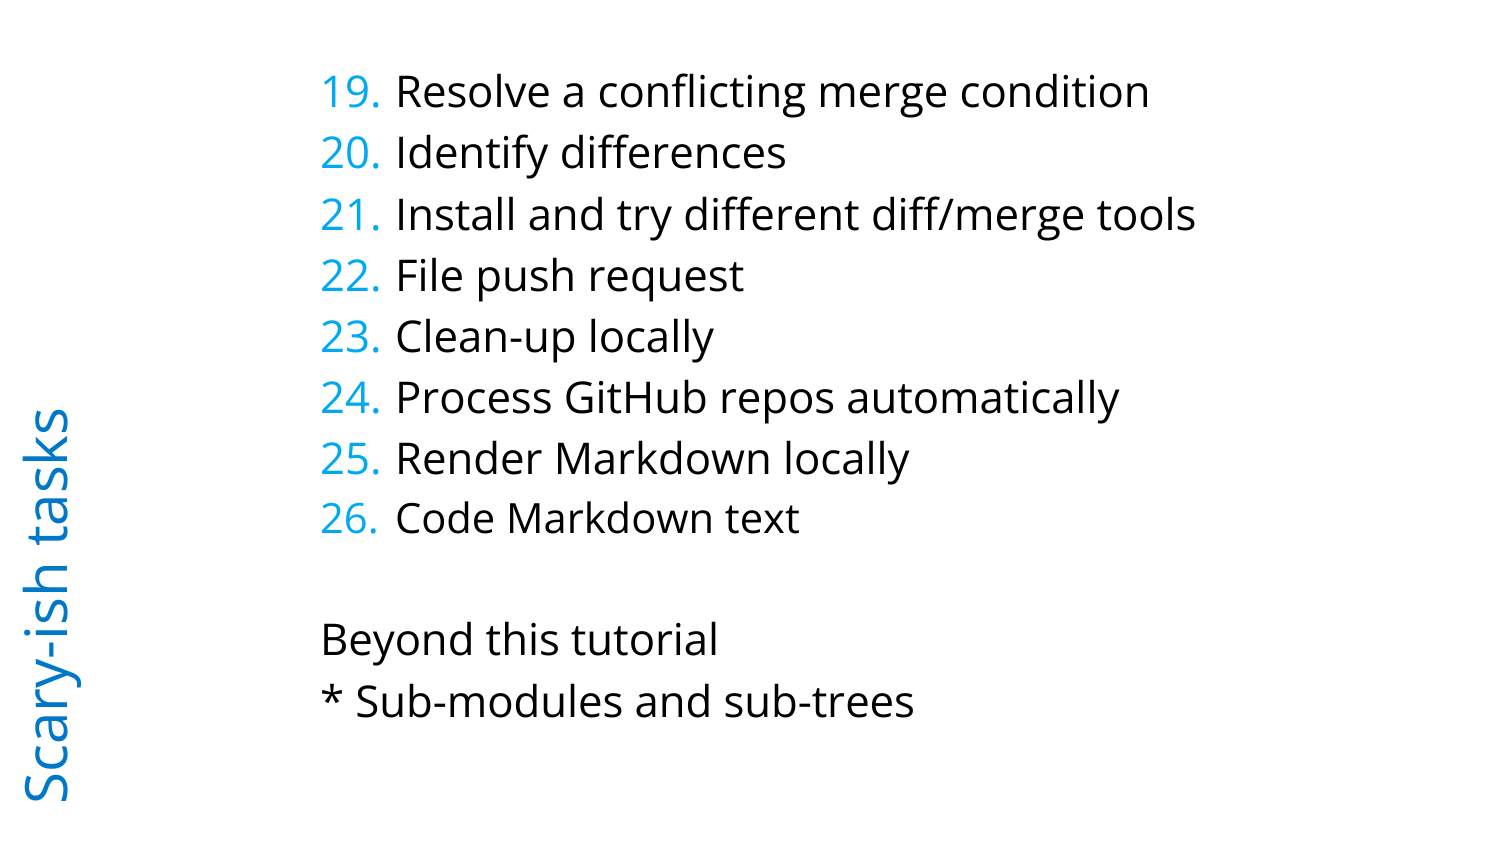

Resolve a conflicting merge condition
Identify differences
Install and try different diff/merge tools
File push request
Clean-up locally
Process GitHub repos automatically
Render Markdown locally
Code Markdown text

Beyond this tutorial
* Sub-modules and sub-trees

# Scary-ish tasks